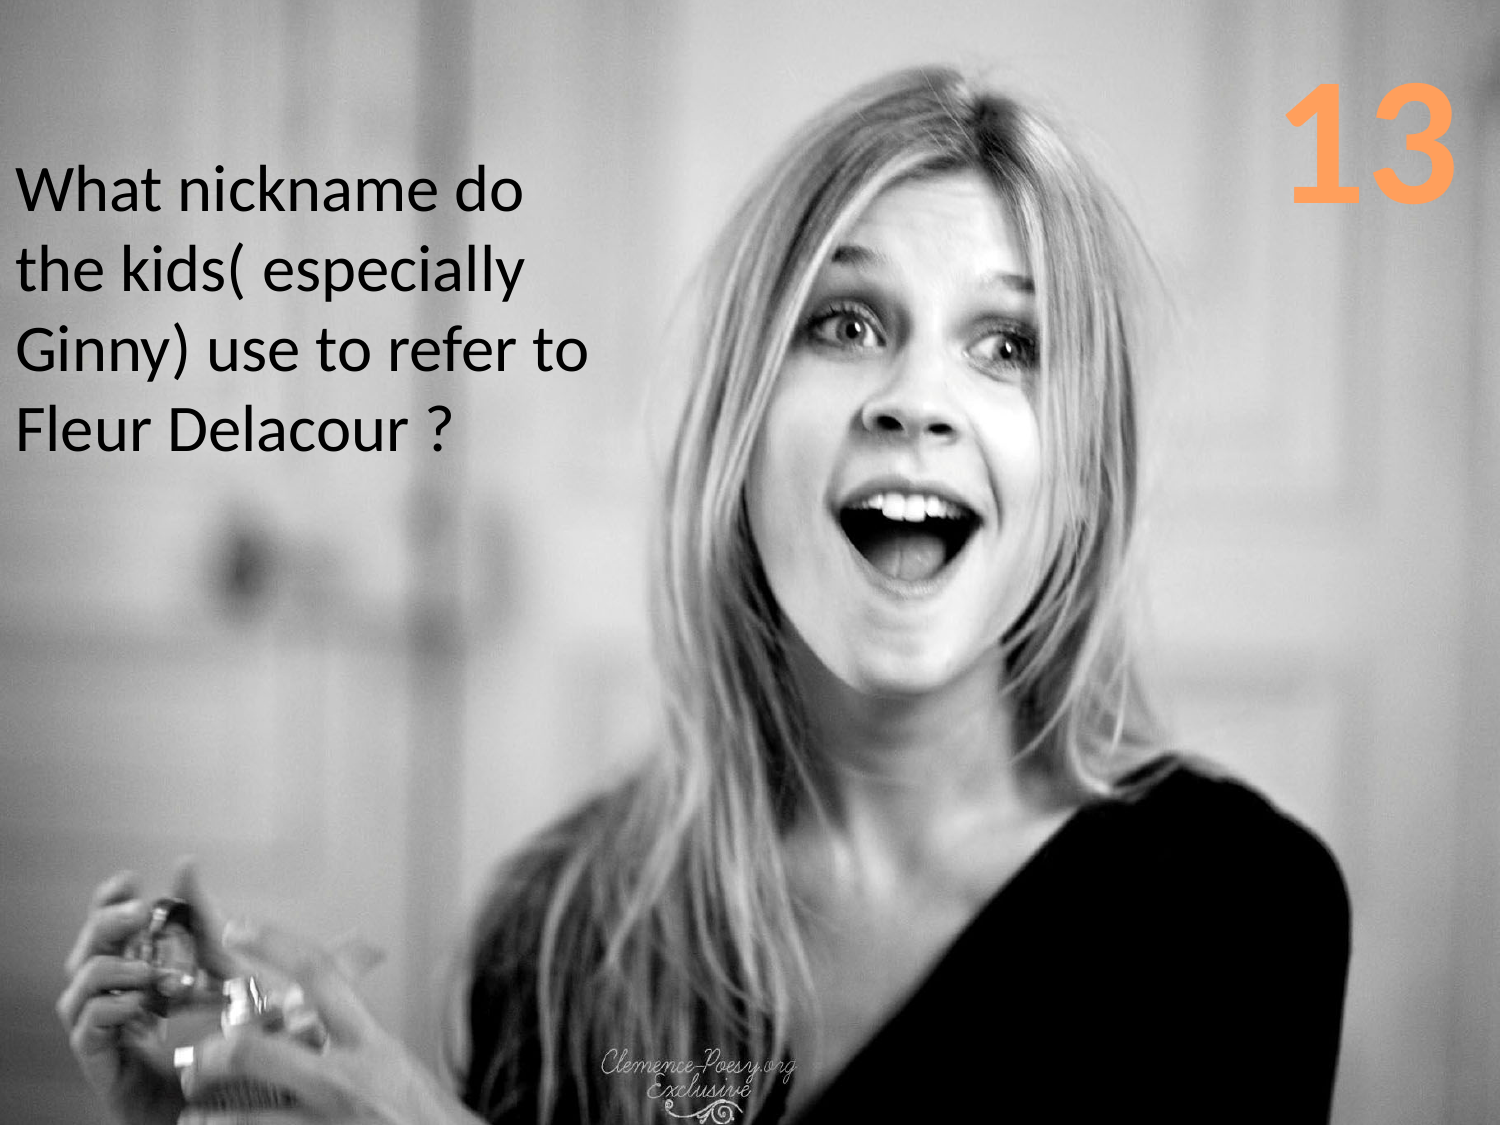

13
What nickname do the kids( especially Ginny) use to refer to  Fleur Delacour ?